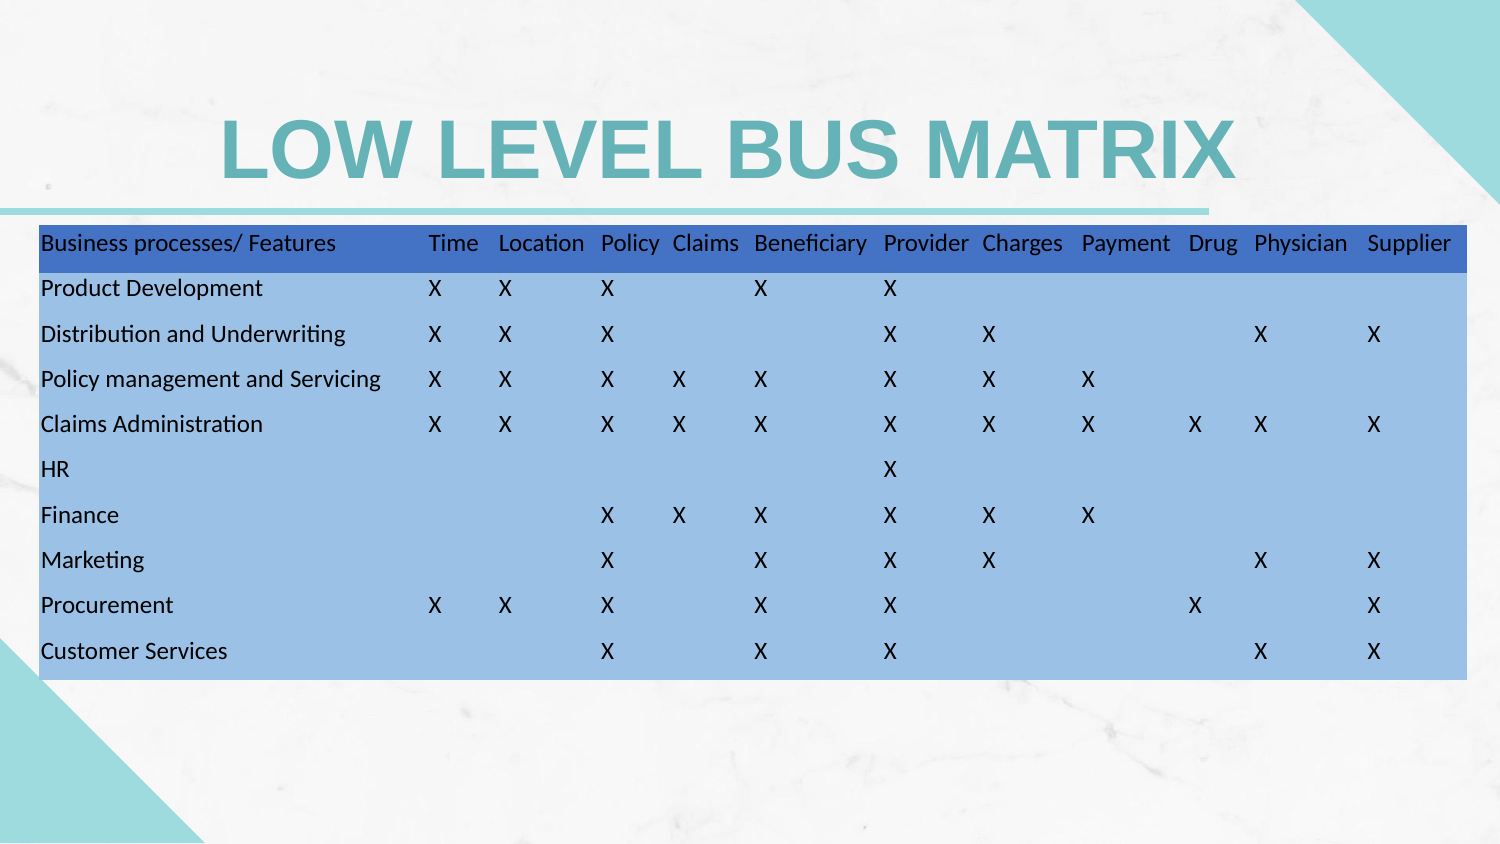

# LOW LEVEL BUS MATRIX
| Business processes/ Features | Time | Location | Policy | Claims | Beneficiary | Provider | Charges | Payment | Drug | Physician | Supplier |
| --- | --- | --- | --- | --- | --- | --- | --- | --- | --- | --- | --- |
| Product Development | X | X | X |  | X | X |  |  |  |  |  |
| Distribution and Underwriting | X | X | X |  |  | X | X |  |  | X | X |
| Policy management and Servicing | X | X | X | X | X | X | X | X |  |  |  |
| Claims Administration | X | X | X | X | X | X | X | X | X | X | X |
| HR |  |  |  |  |  | X |  |  |  |  |  |
| Finance |  |  | X | X | X | X | X | X |  |  |  |
| Marketing |  |  | X |  | X | X | X |  |  | X | X |
| Procurement | X | X | X |  | X | X |  |  | X |  | X |
| Customer Services |  |  | X |  | X | X |  |  |  | X | X |